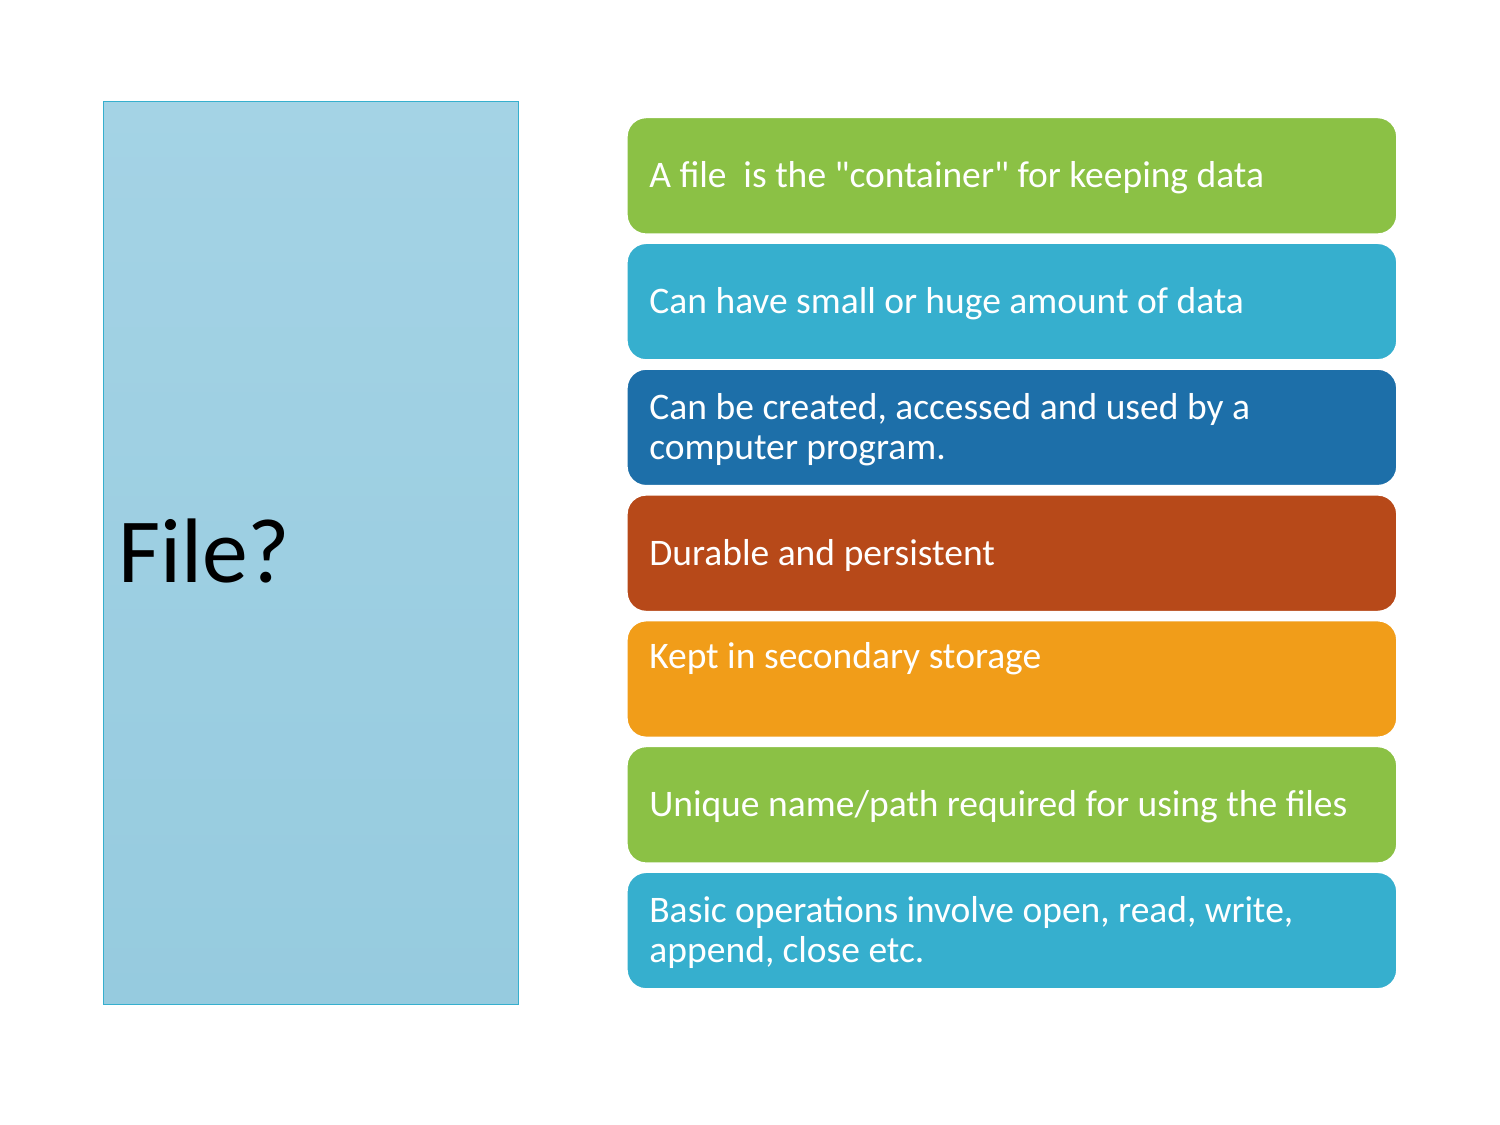

# File?
A file  is the "container" for keeping data
Can have small or huge amount of data
Can be created, accessed and used by a computer program.
Durable and persistent
Kept in secondary storage
Unique name/path required for using the files
Basic operations involve open, read, write, append, close etc.